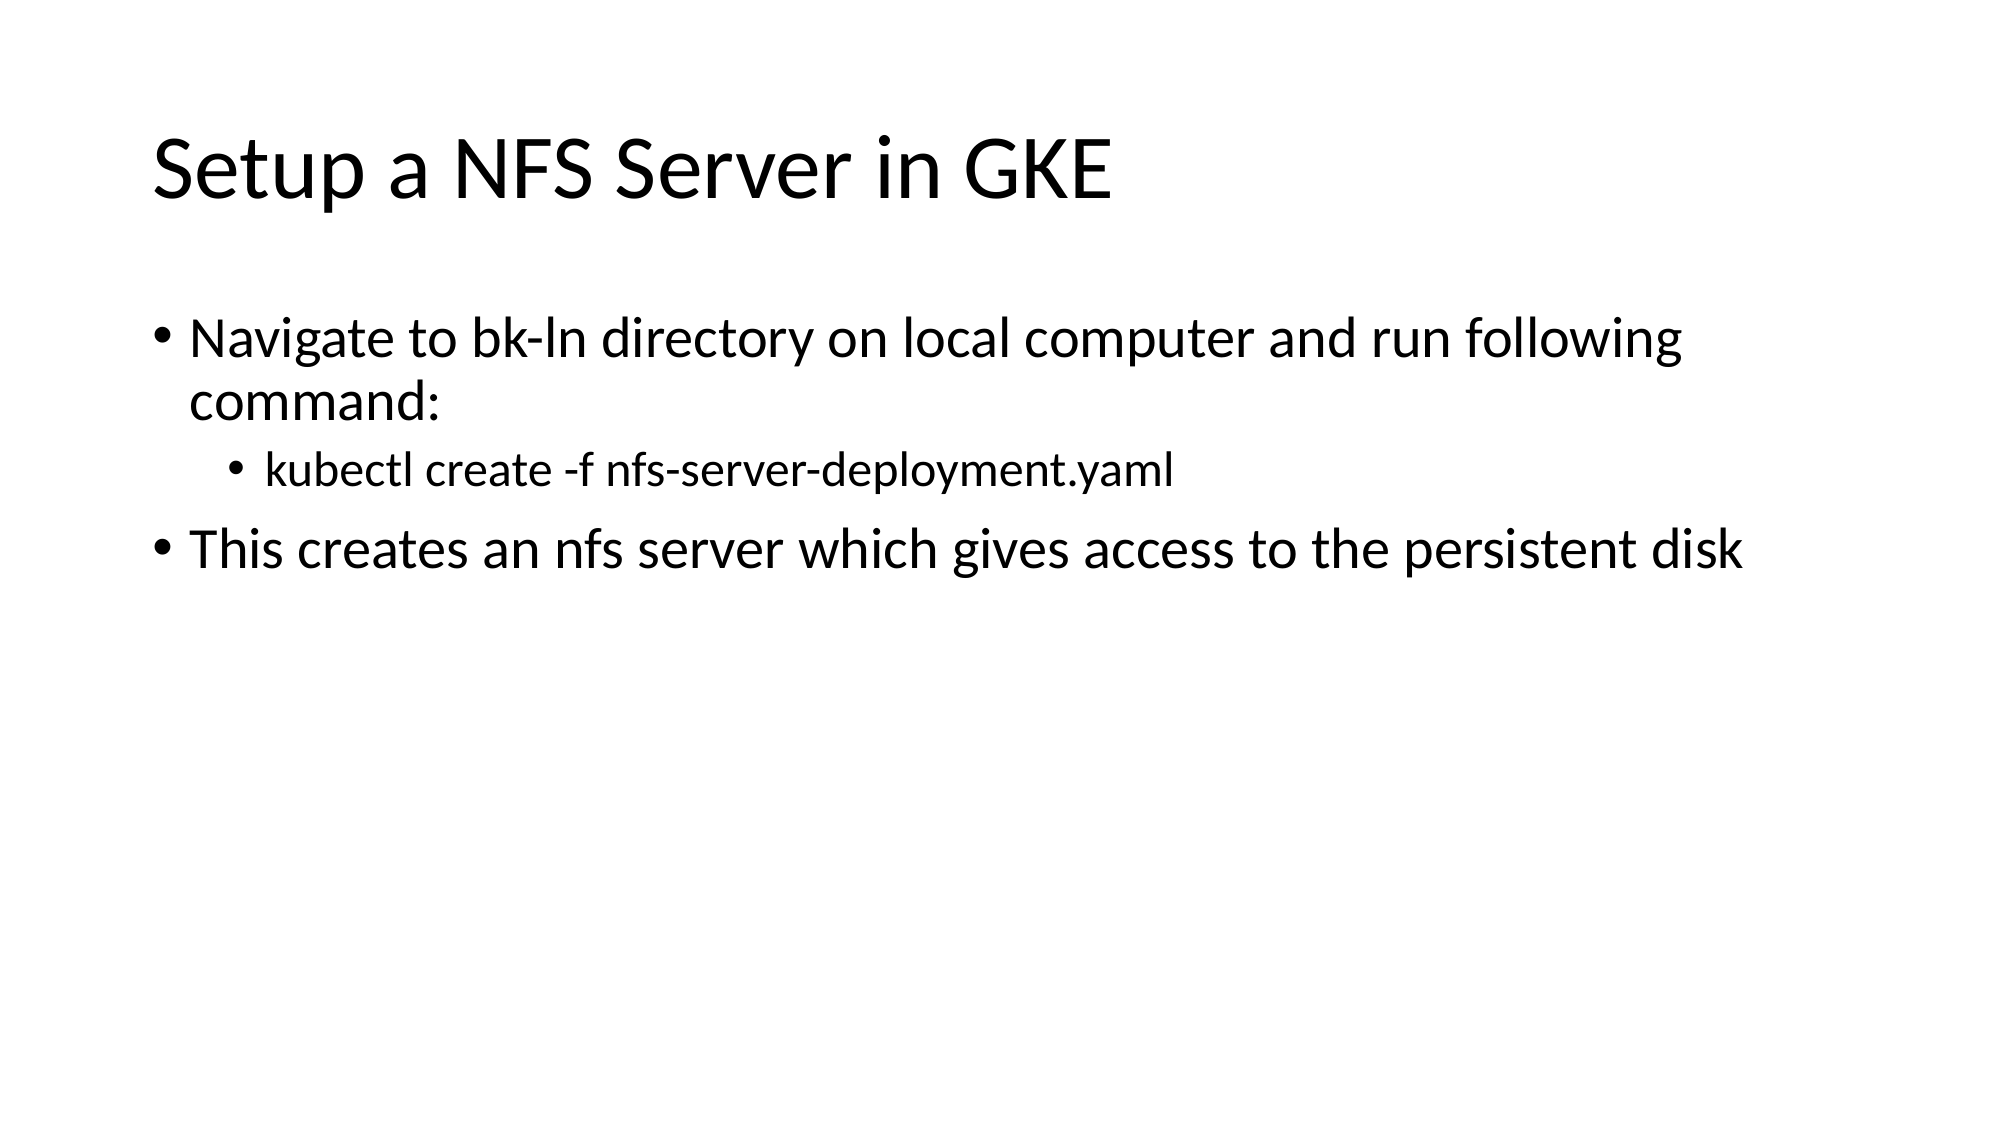

# Setup a NFS Server in GKE
Navigate to bk-ln directory on local computer and run following command:
kubectl create -f nfs-server-deployment.yaml
This creates an nfs server which gives access to the persistent disk